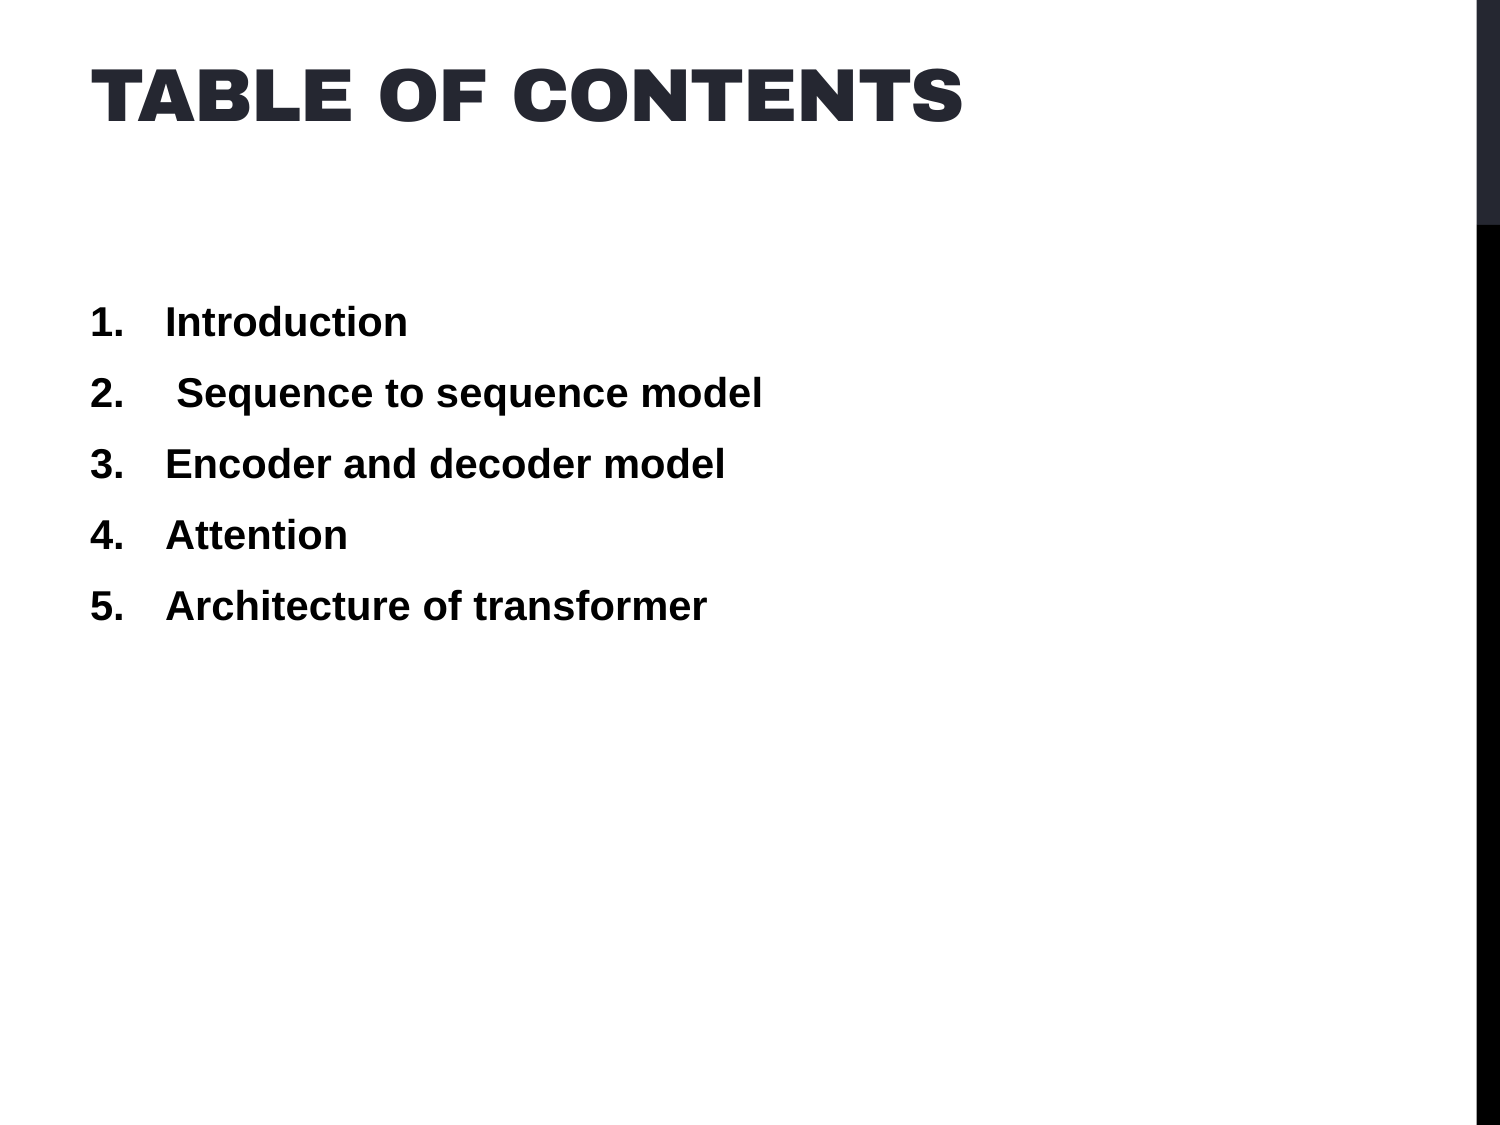

# Table of contents
Introduction
 Sequence to sequence model
Encoder and decoder model
Attention
Architecture of transformer